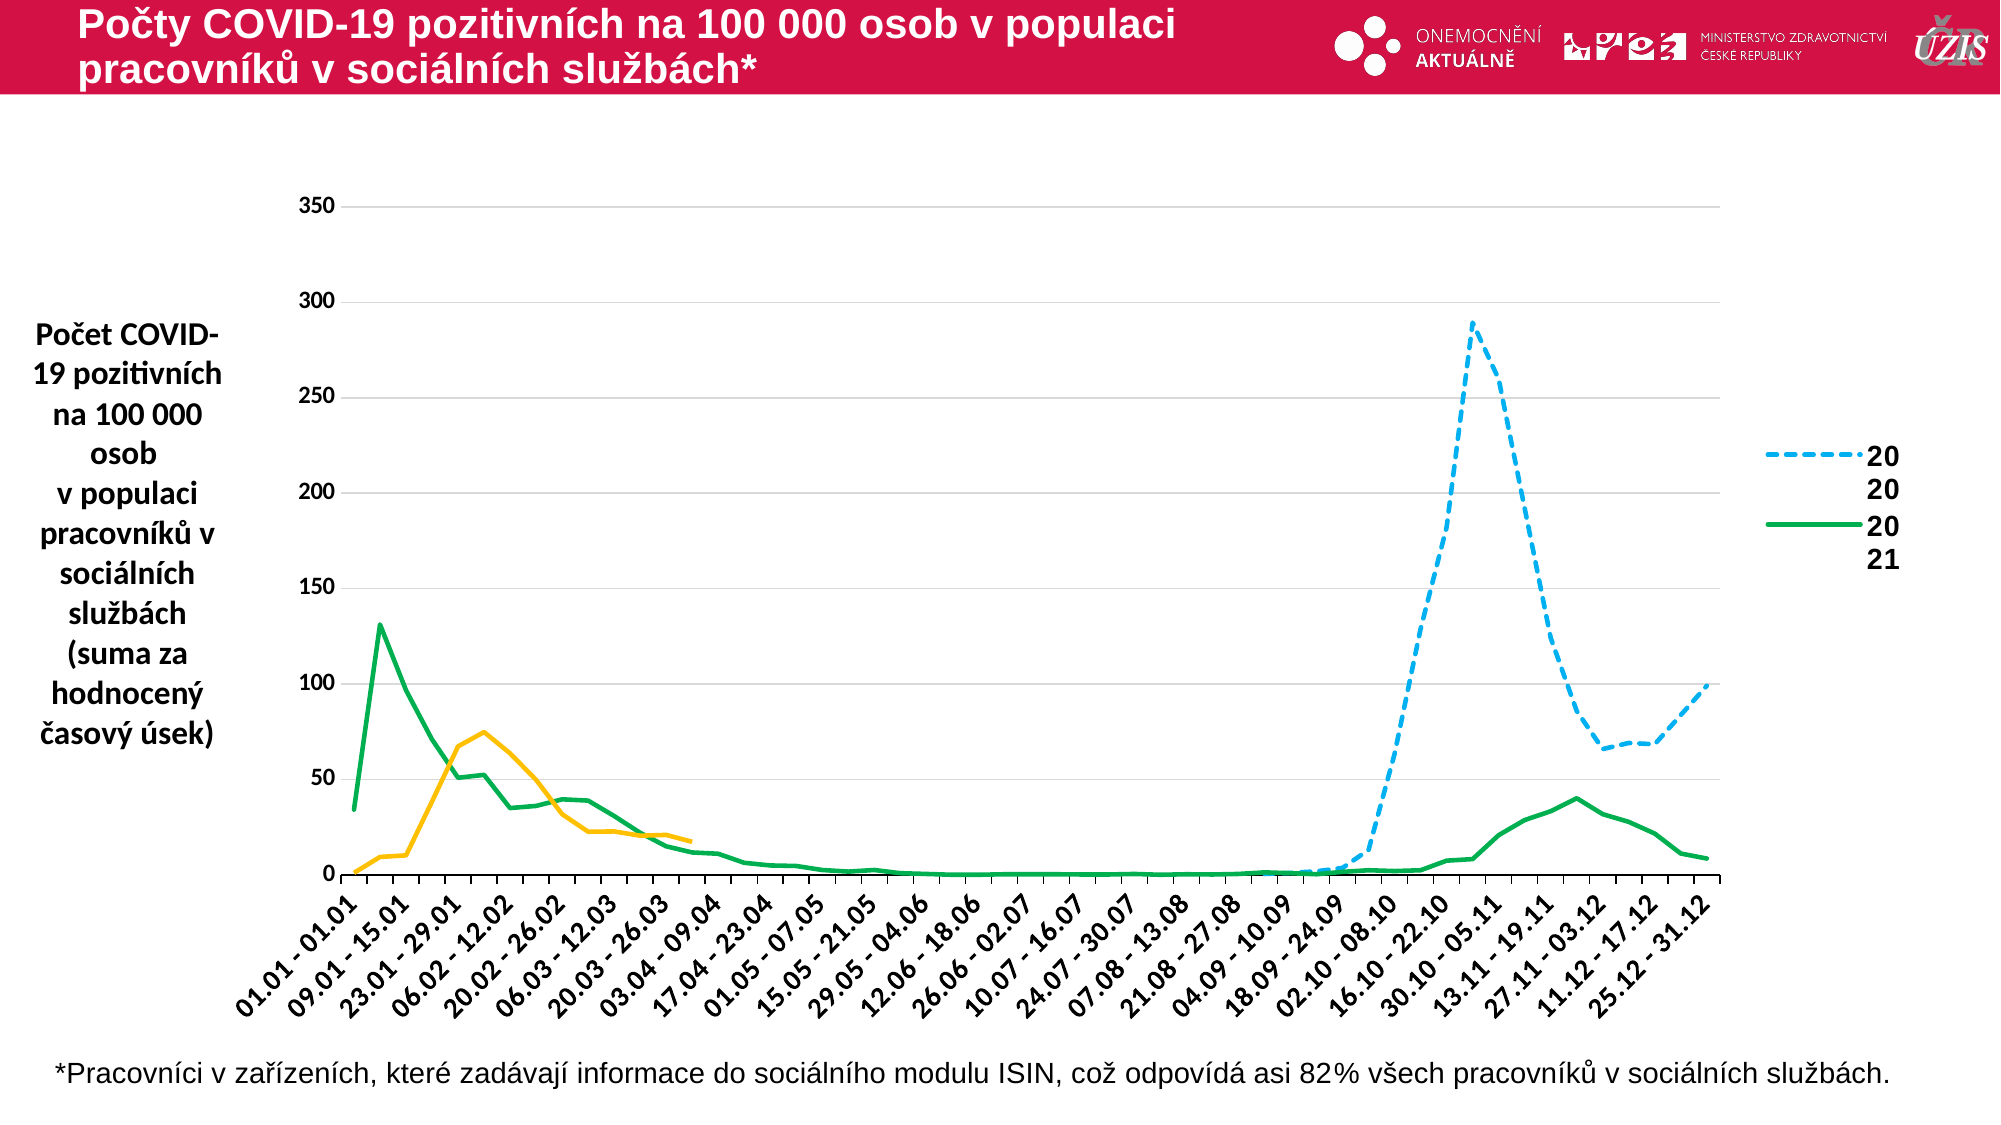

# Počty COVID-19 pozitivních na 100 000 osob v populaci pracovníků v sociálních službách*

### Chart

| Category | 2020 | 2021 | 2022 |
|---|---|---|---|
| 01.01 - 01.01 | None | 34.12137 | 0.974896 |
| 02.01 - 08.01 | None | 131.1932 | 9.331151 |
| 09.01 - 15.01 | None | 96.65402 | 10.16678 |
| 16.01 - 22.01 | None | 70.8889 | 38.43877 |
| 23.01 - 29.01 | None | 50.83388 | 67.26785 |
| 30.01 - 05.02 | None | 52.36586 | 74.78848 |
| 06.02 - 12.02 | None | 34.957 | 63.64681 |
| 13.02 - 19.02 | None | 36.07117 | 49.71972 |
| 20.02 - 26.02 | None | 39.55294 | 31.75377 |
| 27.02 - 05.03 | None | 38.85659 | 22.56189 |
| 06.03 - 12.03 | None | 30.77887 | 22.70116 |
| 13.03 - 19.03 | None | 22.0048 | 20.47282 |
| 20.03 - 26.03 | None | 14.90199 | 20.89064 |
| 27.03 - 02.04 | None | 11.69876 | 17.26959 |
| 03.04 - 09.04 | None | 11.0024 | None |
| 10.04 - 16.04 | None | 6.267191 | None |
| 17.04 - 23.04 | None | 4.874482 | None |
| 24.04 - 30.04 | None | 4.59594 | None |
| 01.05 - 07.05 | None | 2.506877 | None |
| 08.05 - 14.05 | None | 1.671251 | None |
| 15.05 - 21.05 | None | 2.506877 | None |
| 22.05 - 28.05 | None | 0.835626 | None |
| 29.05 - 04.06 | None | 0.417813 | None |
| 05.06 - 11.06 | None | 0.0 | None |
| 12.06 - 18.06 | None | 0.0 | None |
| 19.06 - 25.06 | None | 0.278542 | None |
| 26.06 - 02.07 | None | 0.278542 | None |
| 03.07 - 09.07 | None | 0.278542 | None |
| 10.07 - 16.07 | None | 0.139271 | None |
| 17.07 - 23.07 | None | 0.139271 | None |
| 24.07 - 30.07 | None | 0.417813 | None |
| 31.07 - 06.08 | None | 0.0 | None |
| 07.08 - 13.08 | None | 0.278542 | None |
| 14.08 - 20.08 | None | 0.139271 | None |
| 21.08 - 27.08 | None | 0.417813 | None |
| 28.08 - 03.09 | 0.417813 | 1.253438 | None |
| 04.09 - 10.09 | 0.974896 | 0.835626 | None |
| 11.09 - 17.09 | 1.810522 | 0.278542 | None |
| 18.09 - 24.09 | 3.621044 | 1.53198 | None |
| 25.09 - 01.10 | 13.09147 | 2.367606 | None |
| 02.10 - 08.10 | 63.36827 | 1.949793 | None |
| 09.10 - 15.10 | 128.9649 | 2.367606 | None |
| 16.10 - 22.10 | 182.1664 | 7.381359 | None |
| 23.10 - 29.10 | 289.405 | 8.216984 | None |
| 30.10 - 05.11 | 259.7403 | 20.75137 | None |
| 06.11 - 12.11 | 192.0546 | 28.68981 | None |
| 13.11 - 19.11 | 124.0904 | 33.28575 | None |
| 20.11 - 26.11 | 85.79088 | 40.11002 | None |
| 27.11 - 03.12 | 65.87514 | 31.75377 | None |
| 04.12 - 10.12 | 69.07837 | 27.71491 | None |
| 11.12 - 17.12 | 68.38202 | 21.58699 | None |
| 18.12 - 24.12 | 83.70182 | 11.14167 | None |
| 25.12 - 31.12 | 99.02162 | 8.495526 | None |
Počet COVID-19 pozitivních na 100 000 osob  v populaci pracovníků v sociálních službách (suma za hodnocený časový úsek)
*Pracovníci v zařízeních, které zadávají informace do sociálního modulu ISIN, což odpovídá asi 82% všech pracovníků v sociálních službách.